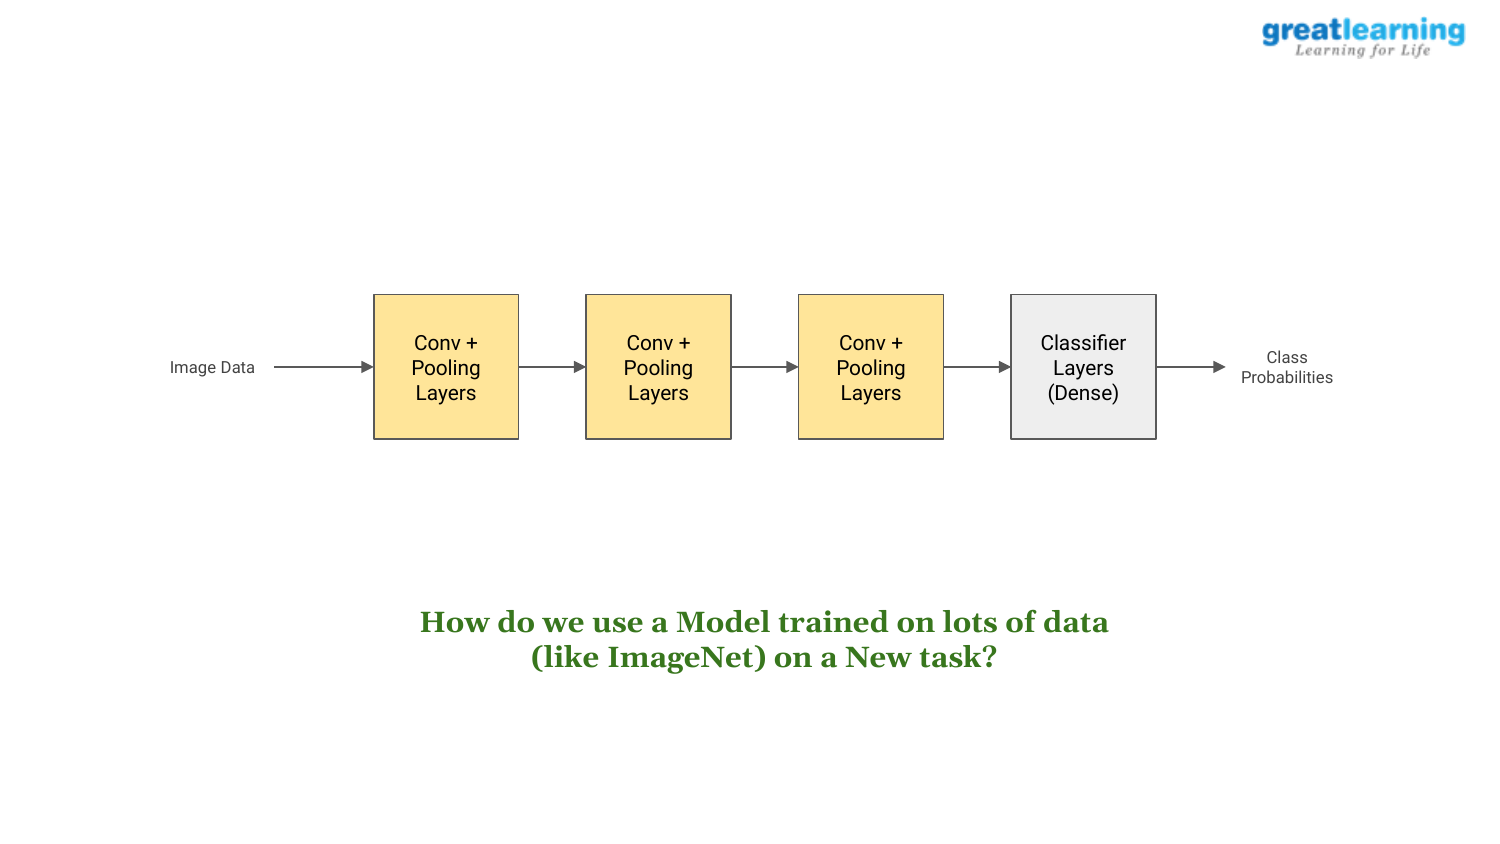

Image Data
Conv + Pooling Layers
Conv + Pooling Layers
Conv + Pooling Layers
Classifier
Layers (Dense)
Class Probabilities
How do we use a Model trained on lots of data (like ImageNet) on a New task?